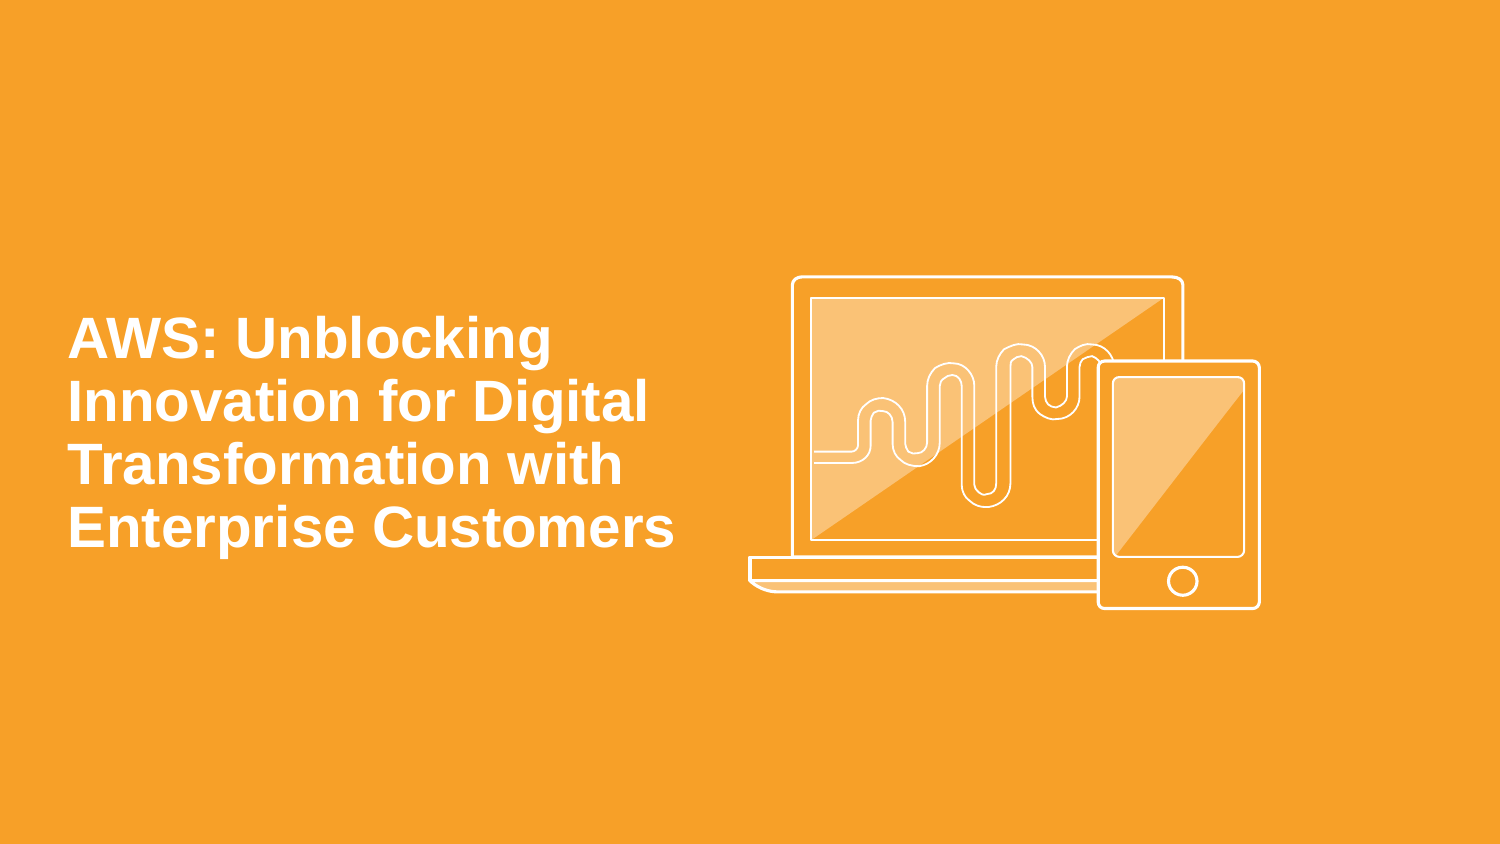

AWS: Unblocking Innovation for Digital Transformation with Enterprise Customers